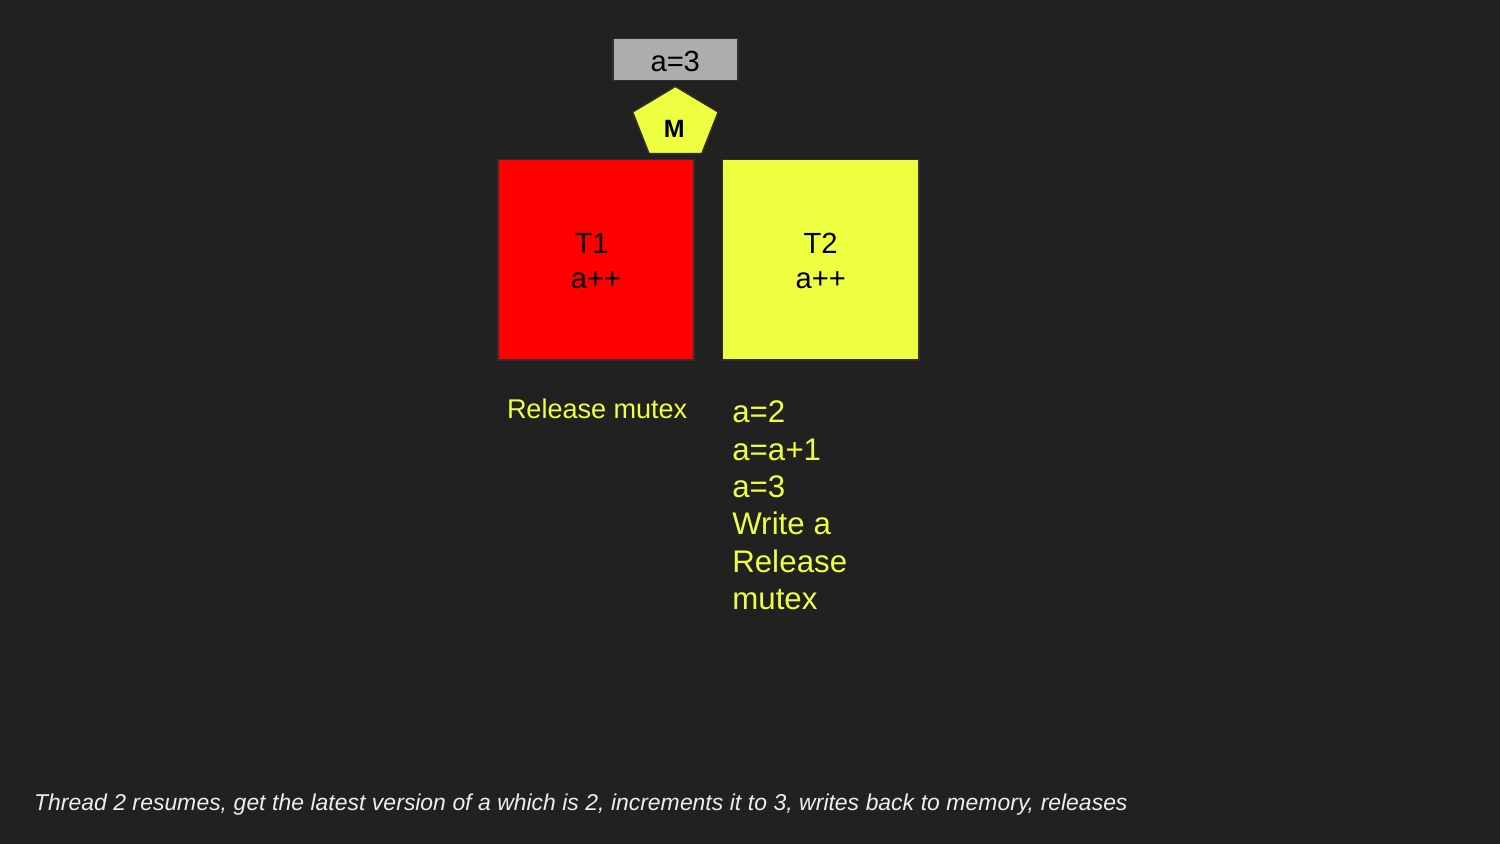

a=3
M
T1
a++
T2
a++
Release mutex
a=2
a=a+1
a=3
Write a
Release mutex
Thread 2 resumes, get the latest version of a which is 2, increments it to 3, writes back to memory, releases